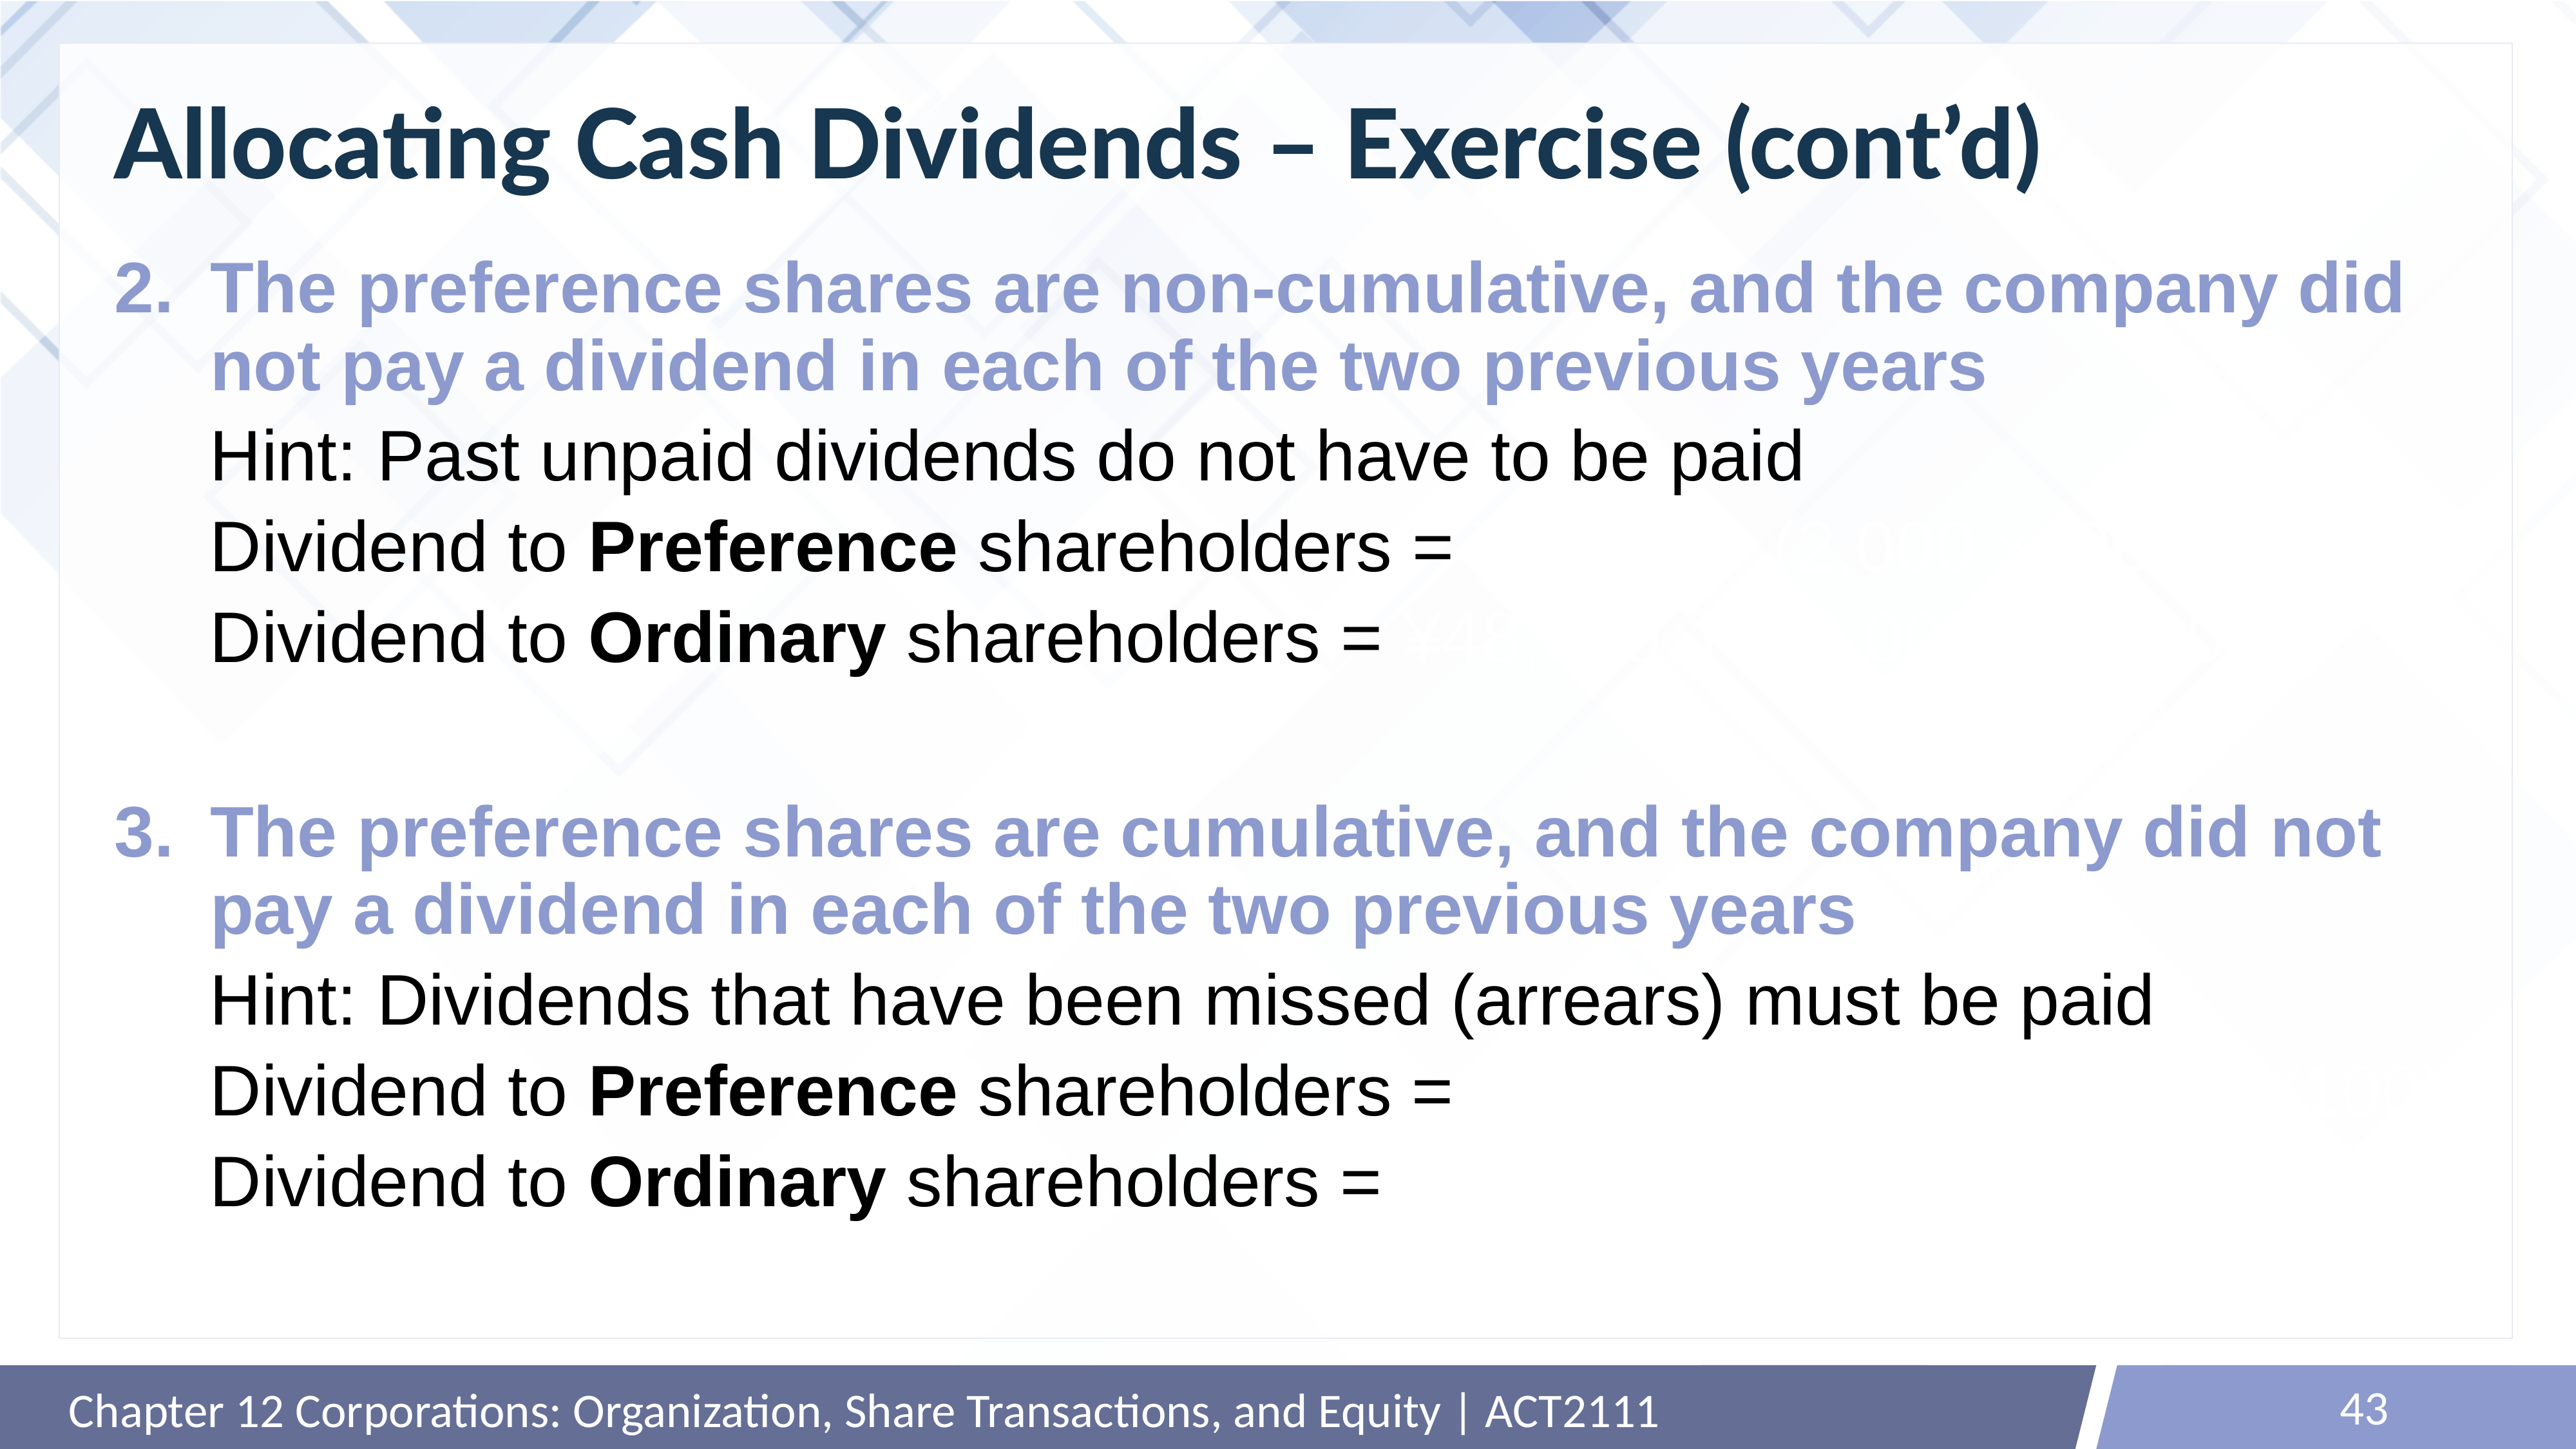

# Allocating Cash Dividends – Exercise (cont’d)
The preference shares are non-cumulative, and the company did not pay a dividend in each of the two previous years
Hint: Past unpaid dividends do not have to be paid
Dividend to Preference shareholders = ¥12,000  (2,000 x .06 x ¥100)
Dividend to Ordinary shareholders = ¥48,000  (¥60,000 - ¥12,000)

The preference shares are cumulative, and the company did not pay a dividend in each of the two previous years
Hint: Dividends that have been missed (arrears) must be paid
Dividend to Preference shareholders = ¥36,000  (3x2,000x.06 x ¥100)
Dividend to Ordinary shareholders = ¥24,000  (¥60,000 - ¥36,000)

43
Chapter 12 Corporations: Organization, Share Transactions, and Equity | ACT2111